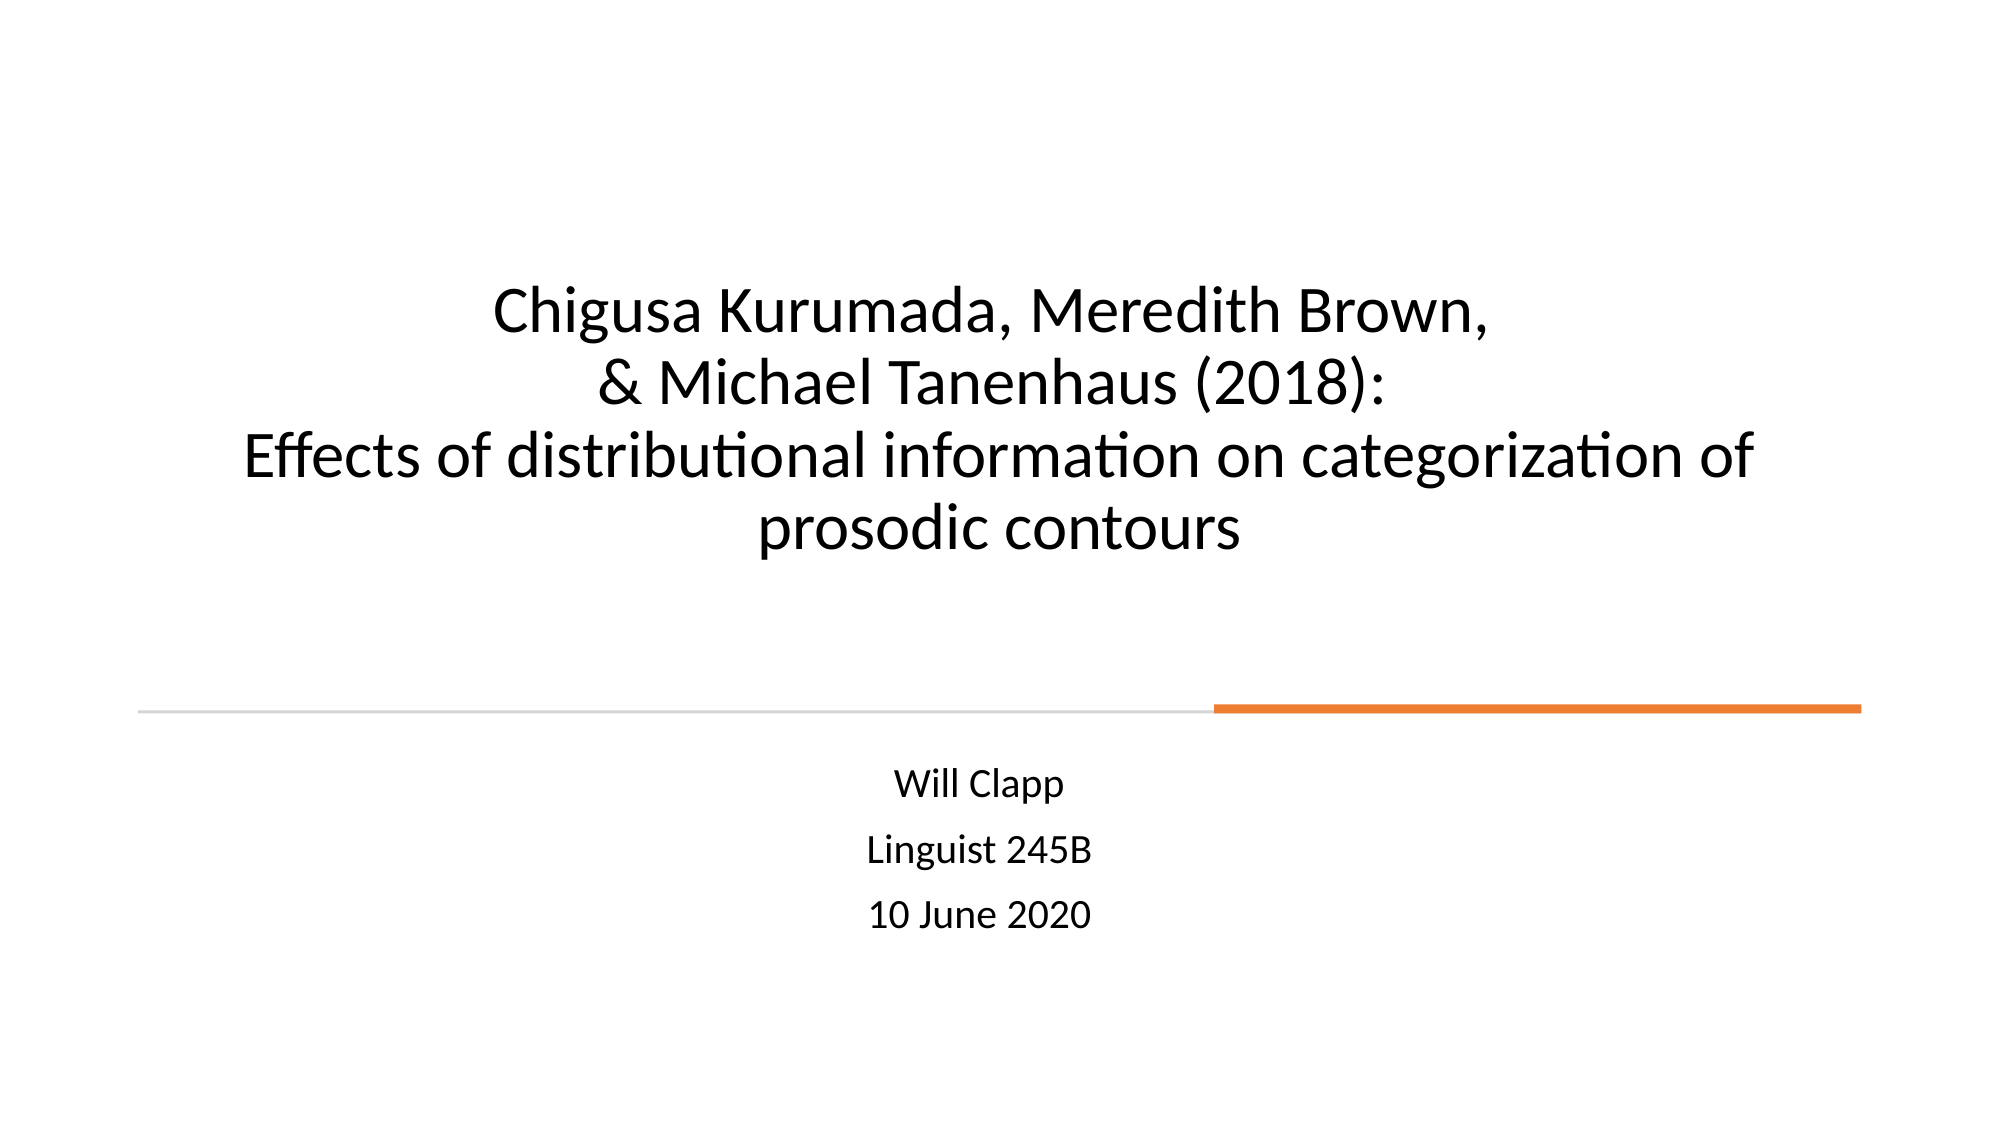

# Chigusa Kurumada, Meredith Brown, & Michael Tanenhaus (2018): Effects of distributional information on categorization of prosodic contours

Will Clapp
Linguist 245B
10 June 2020